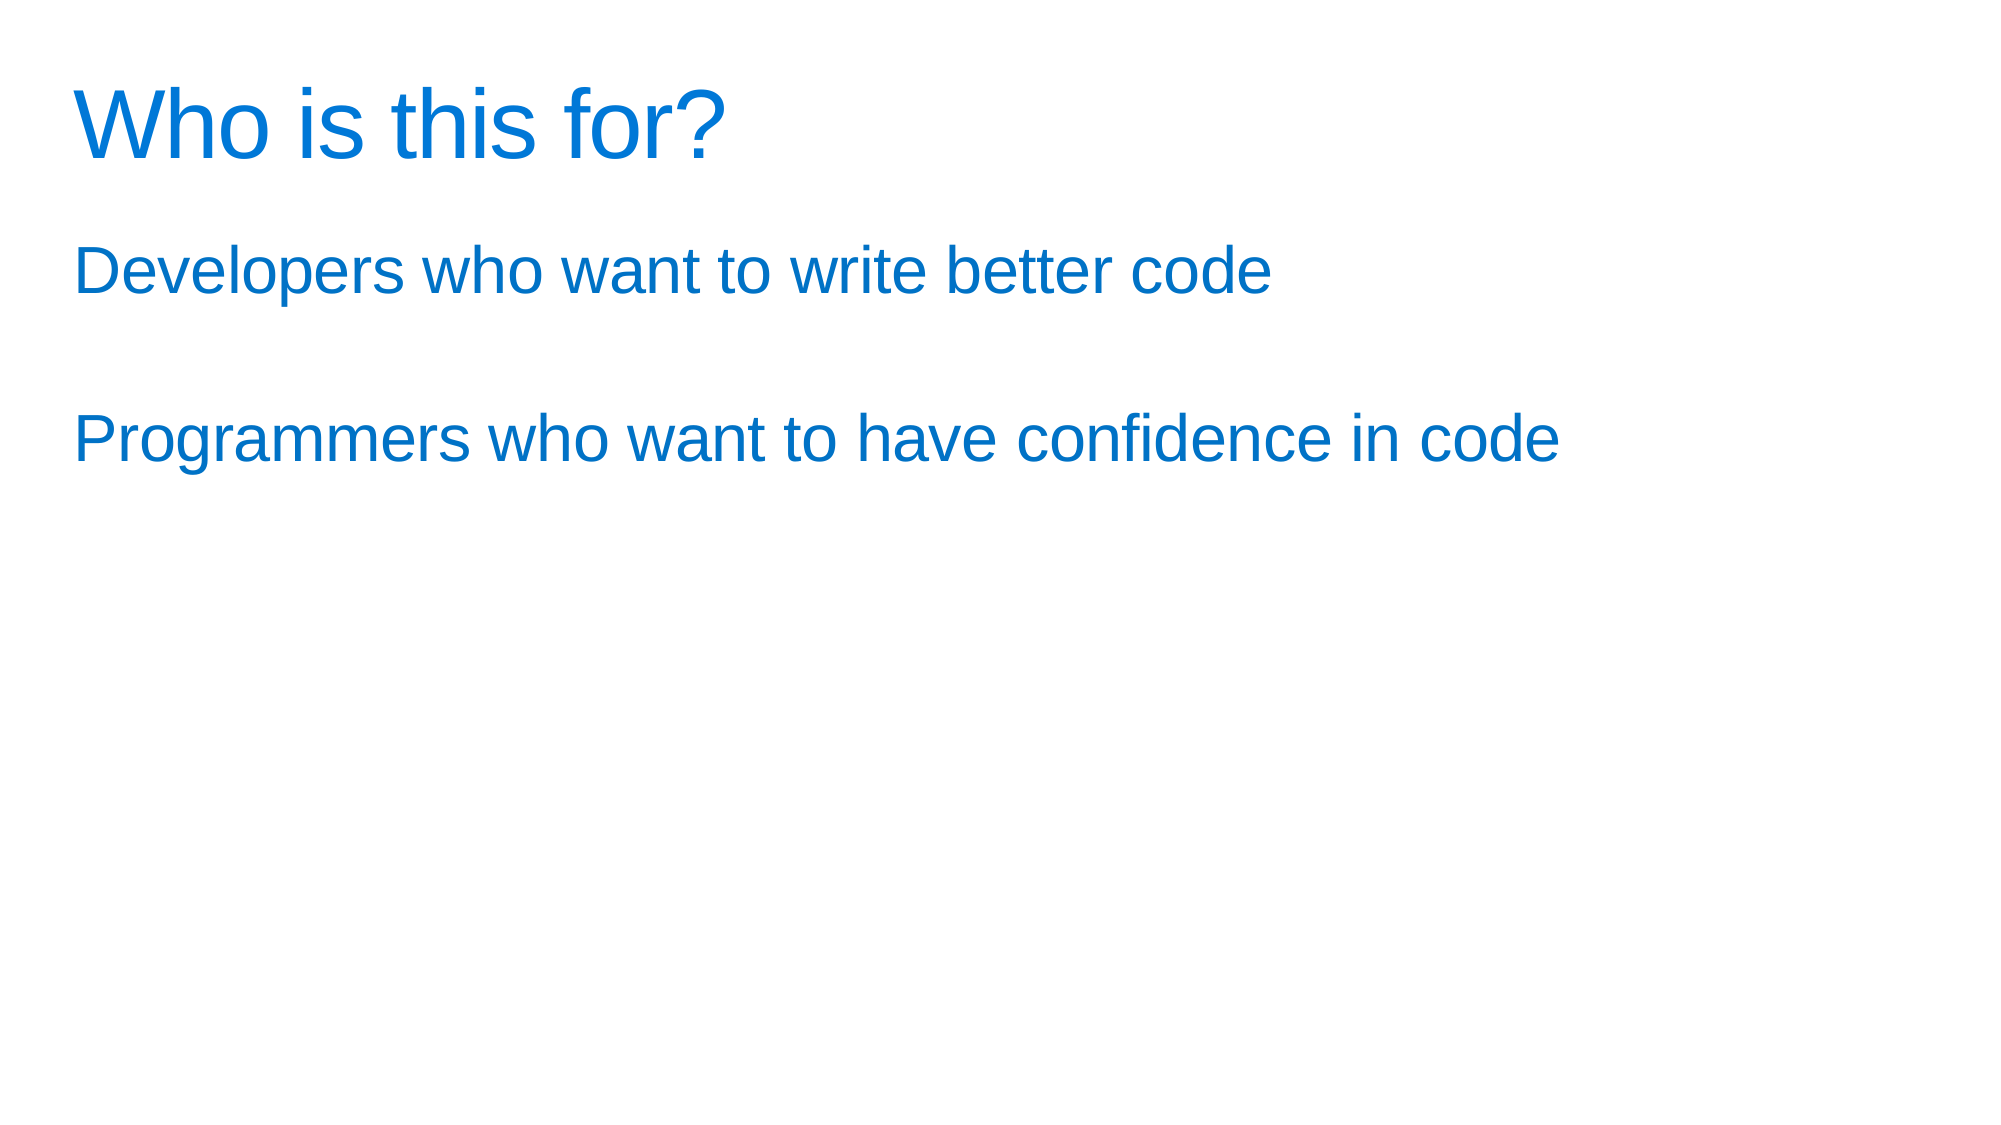

# Who is this for?
Developers who want to write better code

Programmers who want to have confidence in code